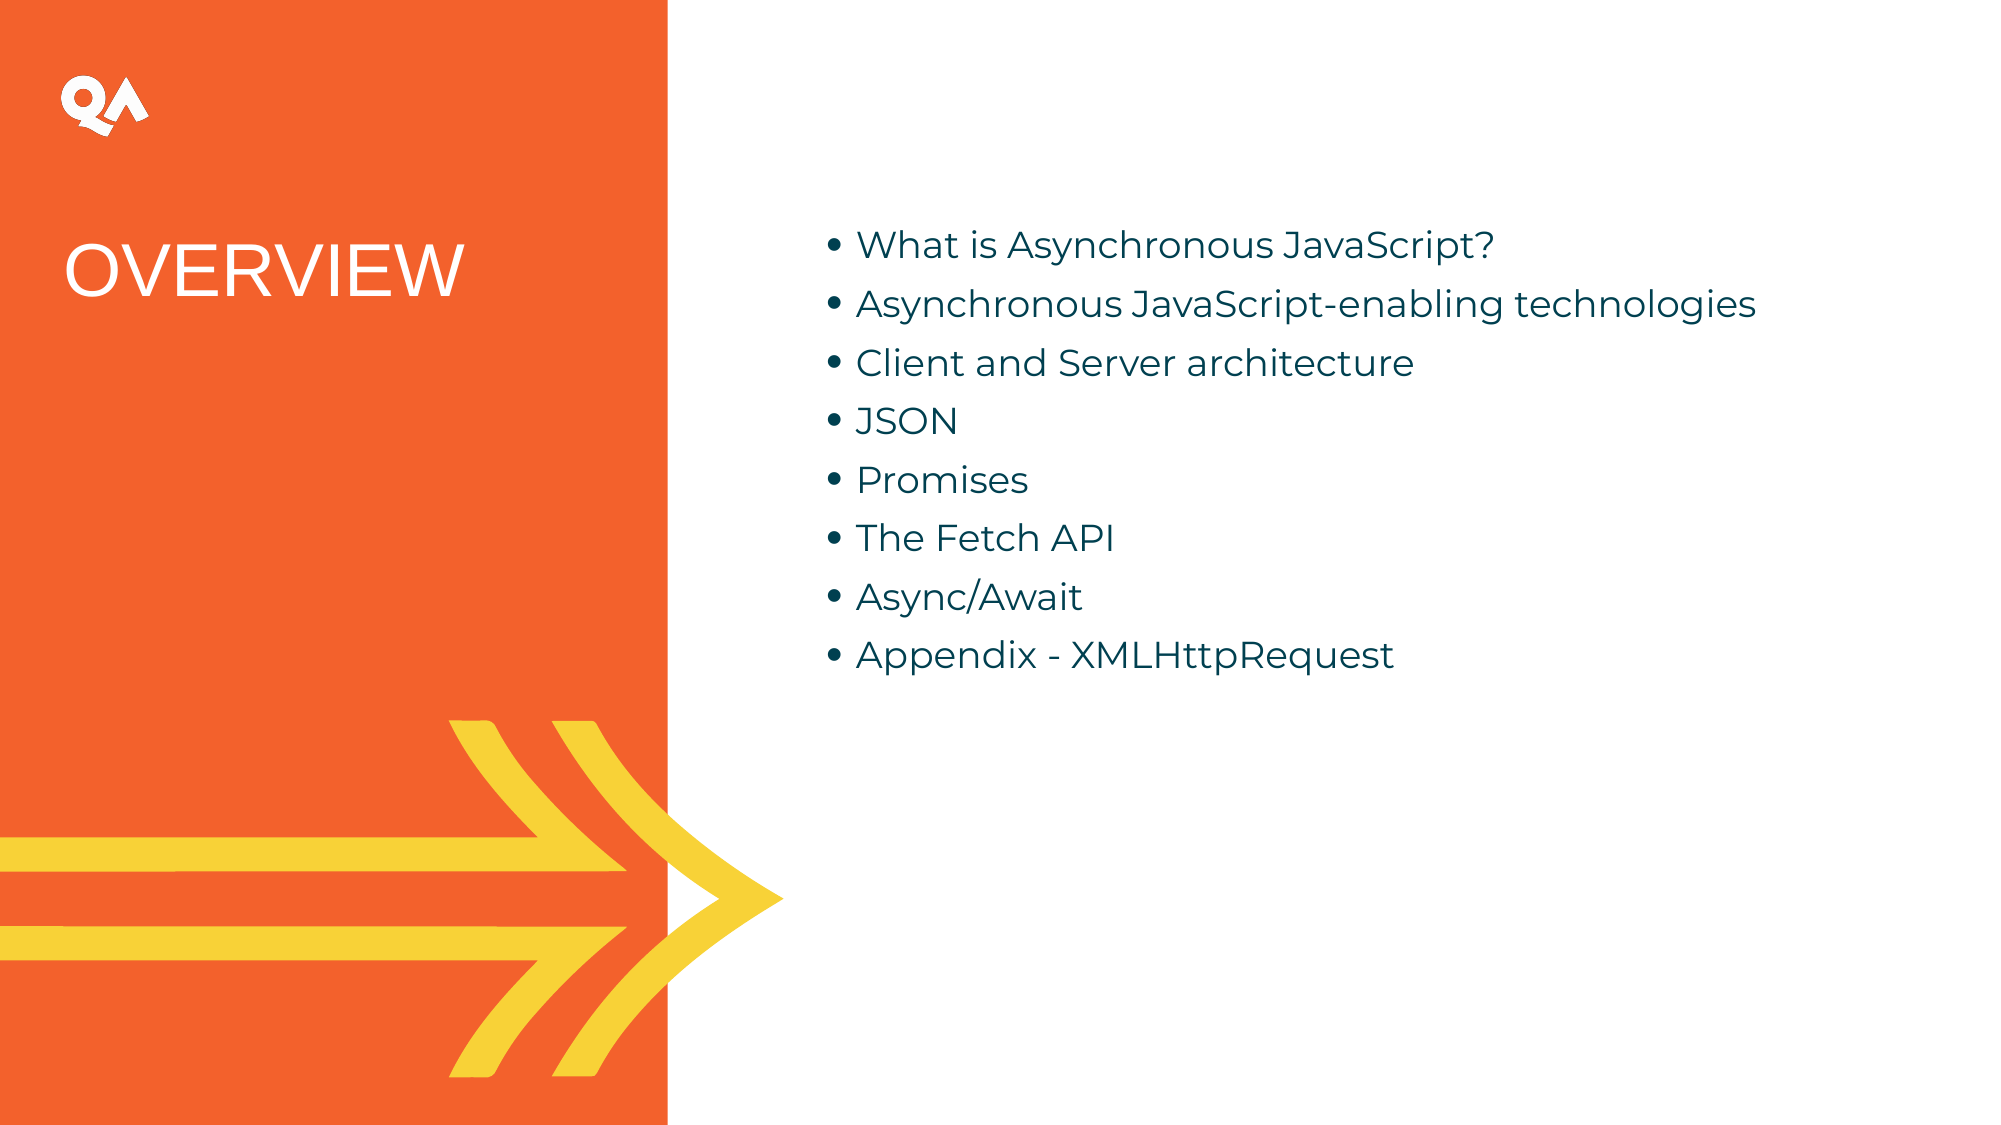

Overview
What is Asynchronous JavaScript?
Asynchronous JavaScript-enabling technologies
Client and Server architecture
JSON
Promises
The Fetch API
Async/Await
Appendix - XMLHttpRequest